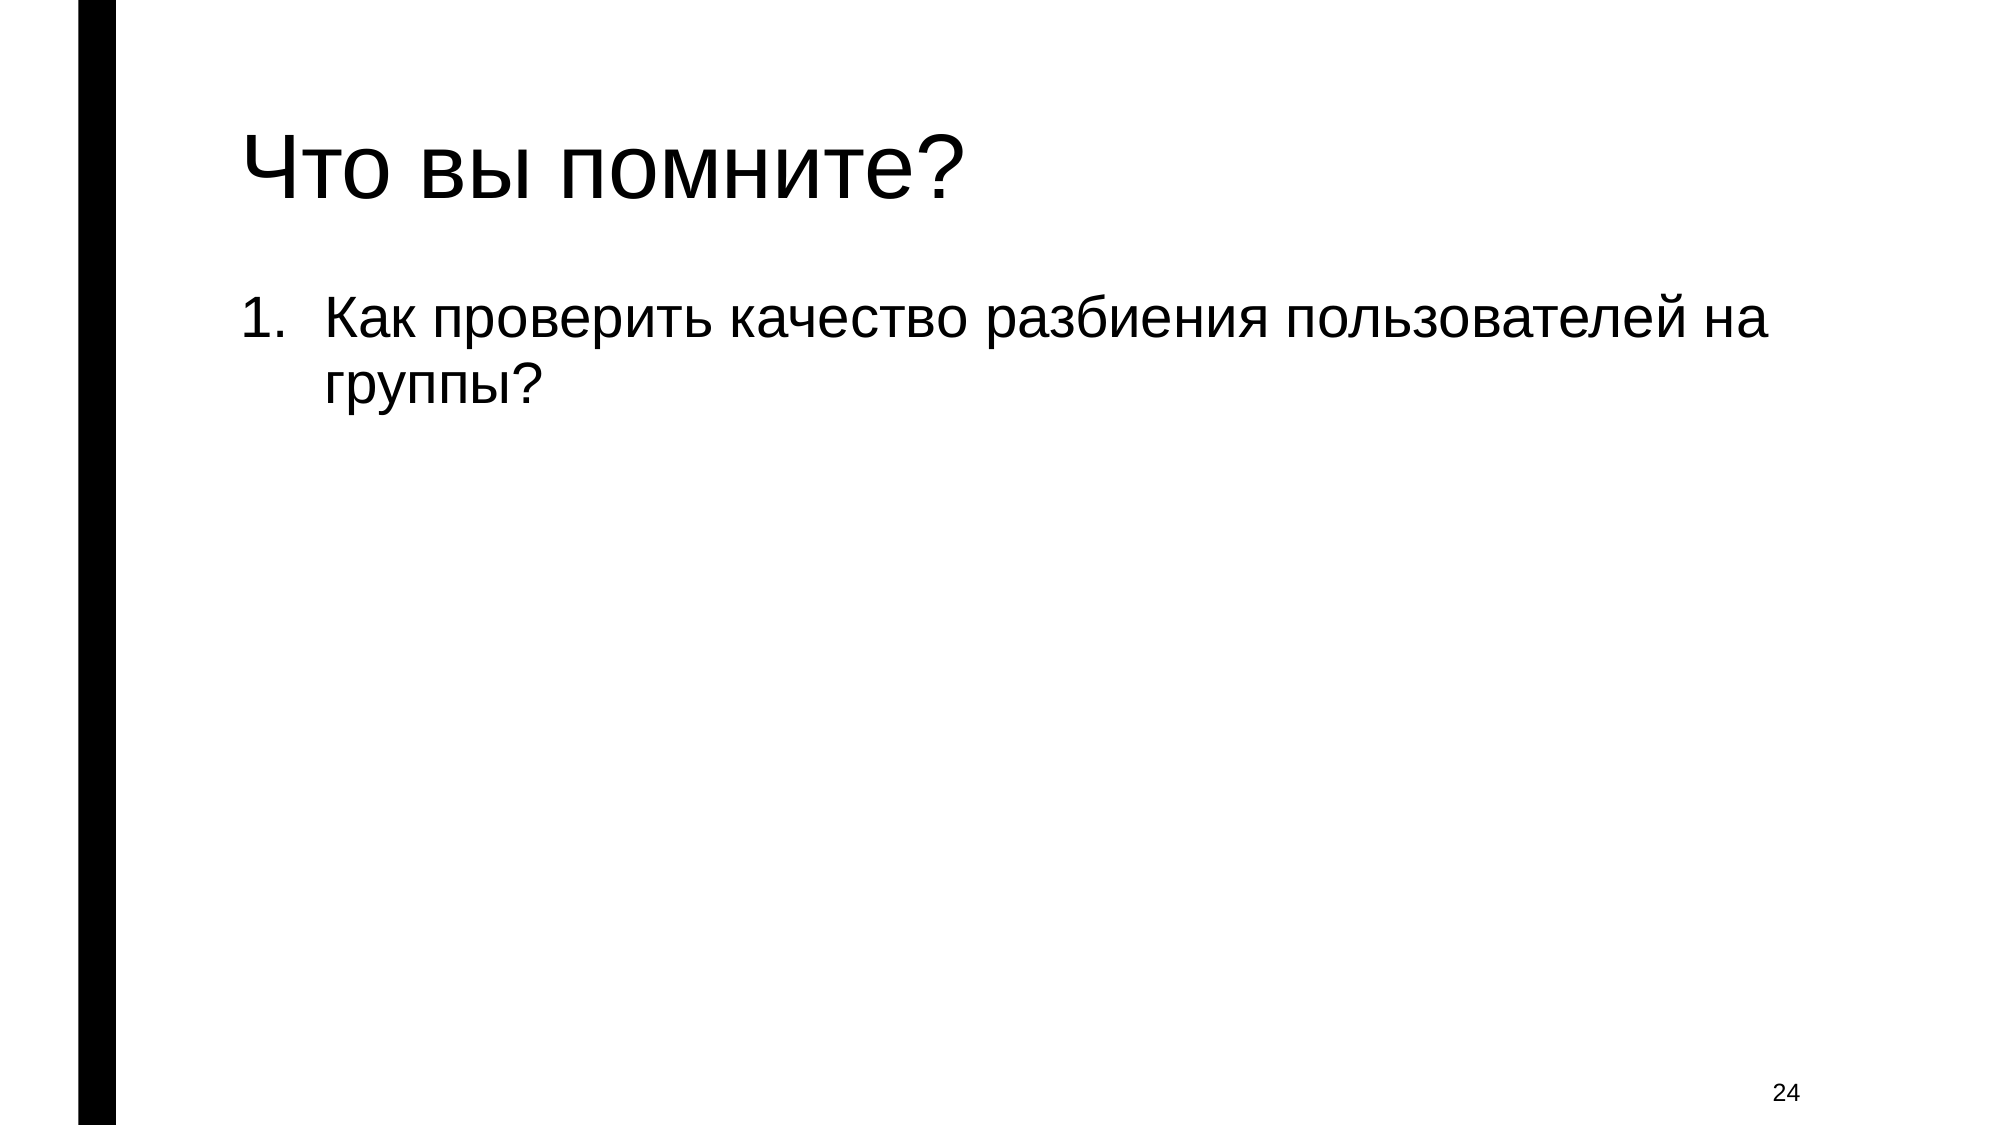

# Что вы помните?
Как проверить качество разбиения пользователей на группы?

24